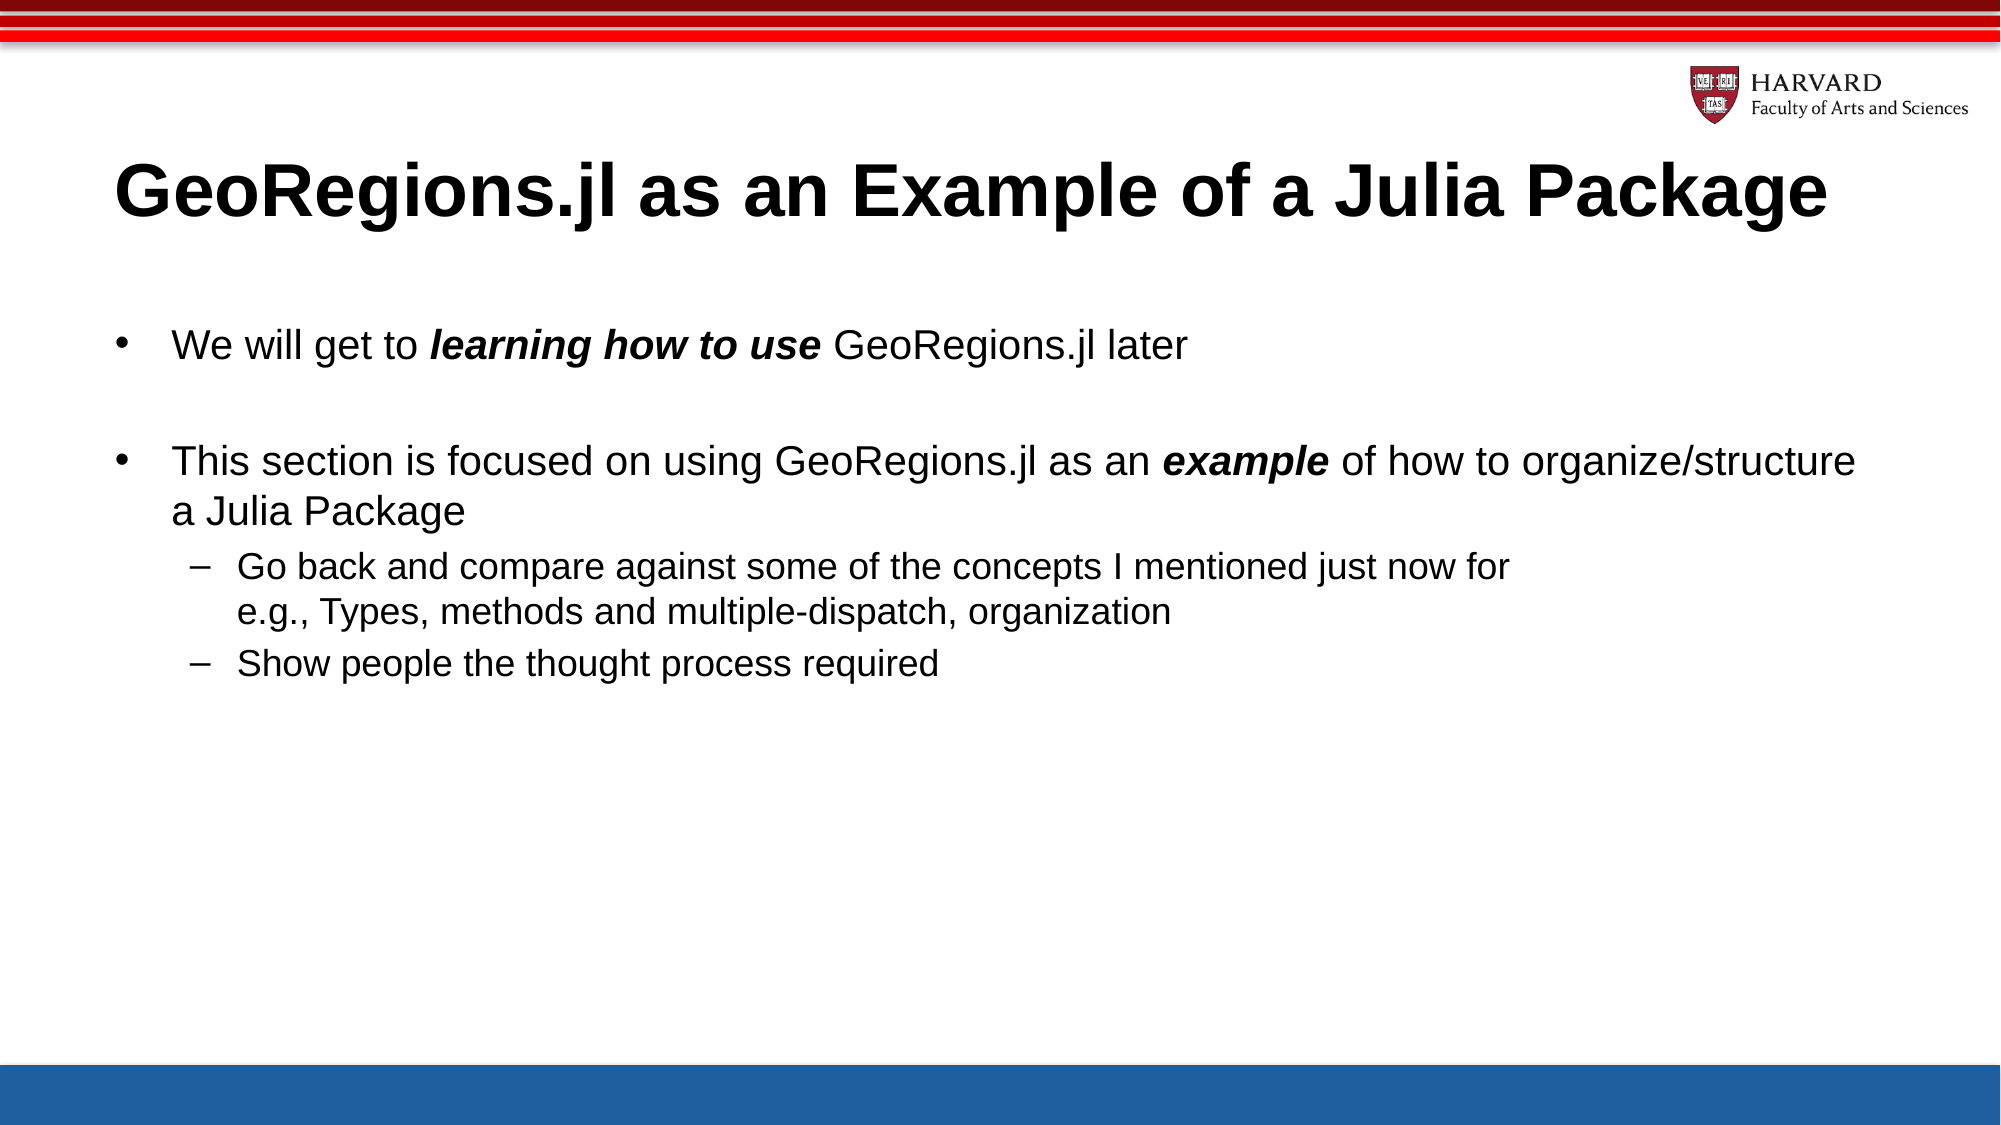

# GeoRegions.jl as an Example of a Julia Package
We will get to learning how to use GeoRegions.jl later

This section is focused on using GeoRegions.jl as an example of how to organize/structure a Julia Package
Go back and compare against some of the concepts I mentioned just now for
e.g., Types, methods and multiple-dispatch, organization
Show people the thought process required